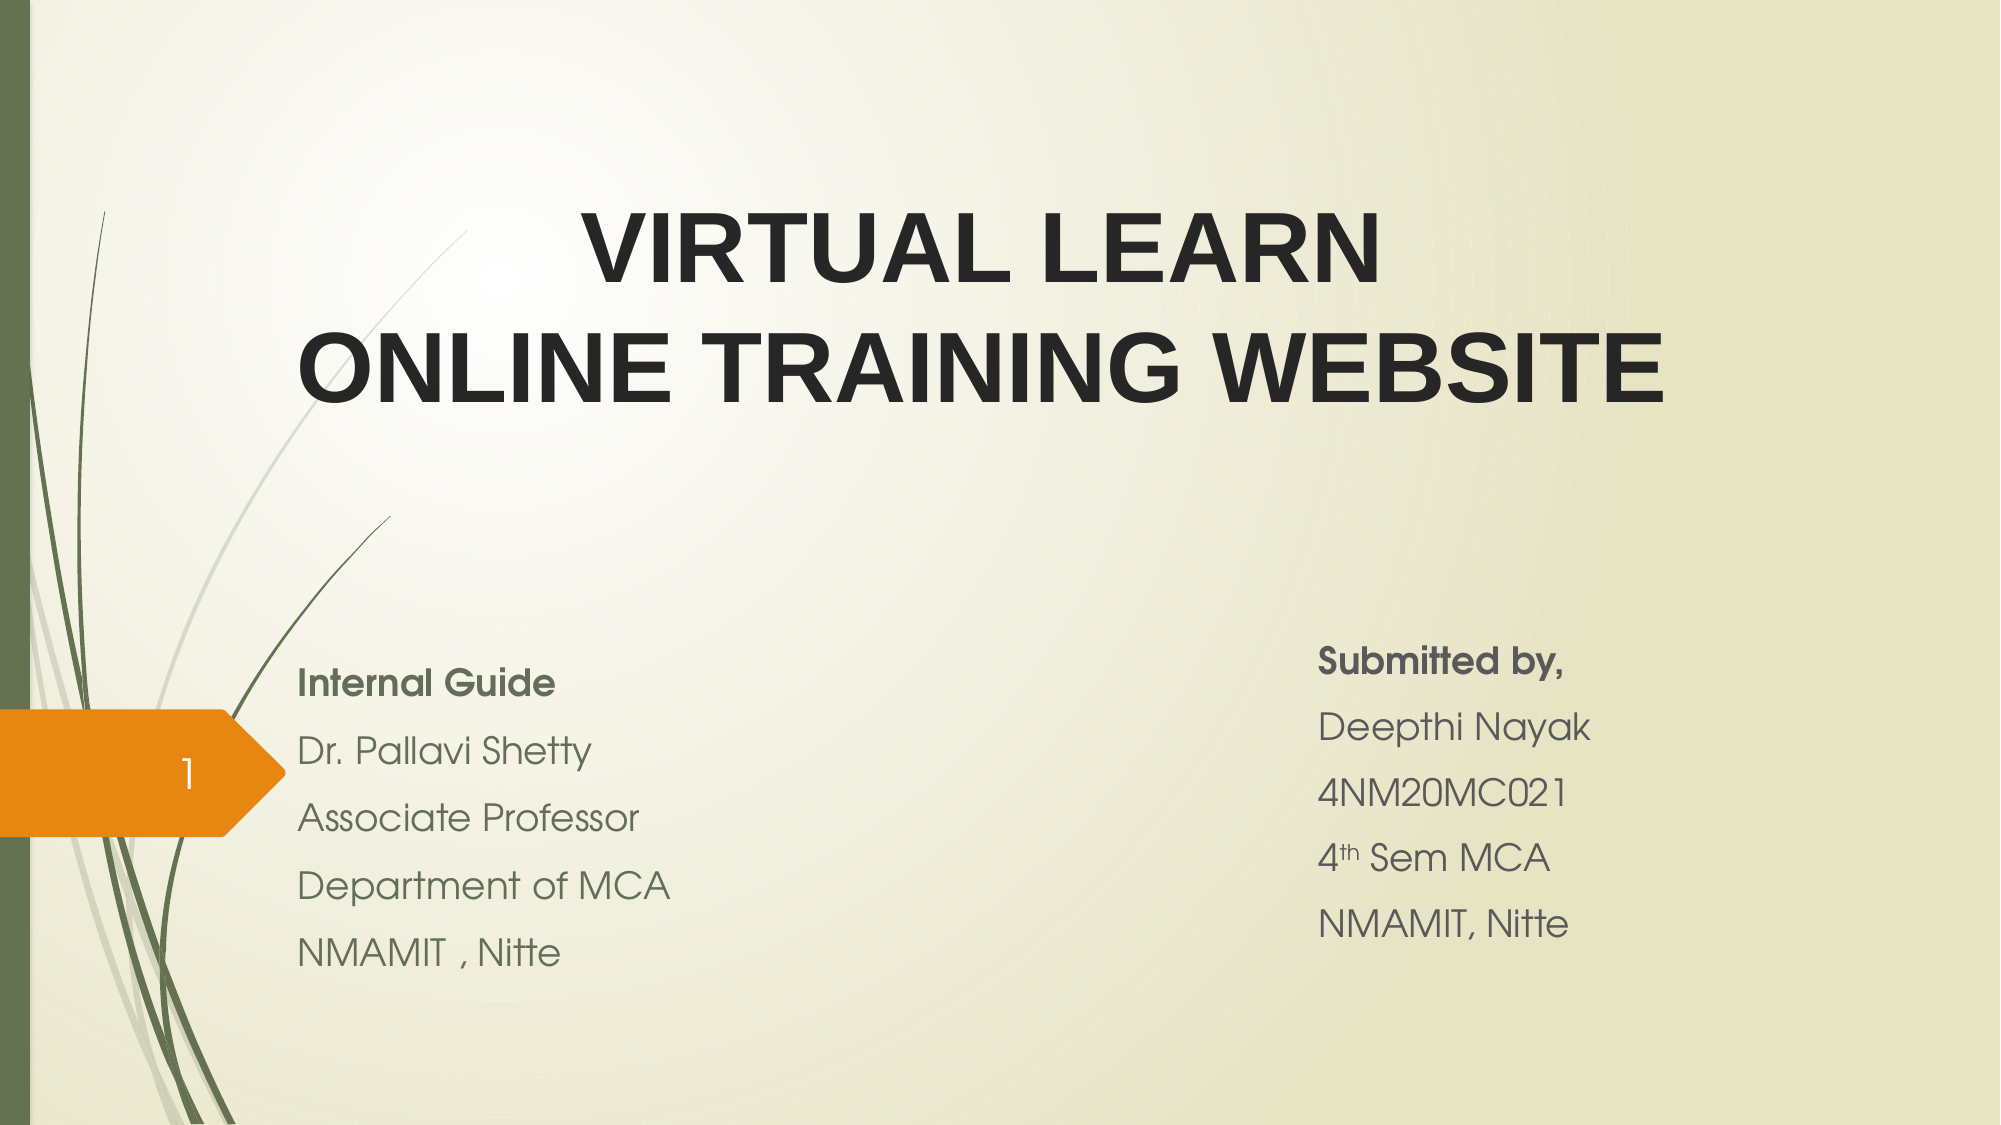

# VIRTUAL LEARN ONLINE TRAINING WEBSITE
Internal Guide
Dr. Pallavi Shetty
Associate Professor
Department of MCA
NMAMIT , Nitte
Submitted by,
Deepthi Nayak
4NM20MC021
4th Sem MCA
NMAMIT, Nitte
1